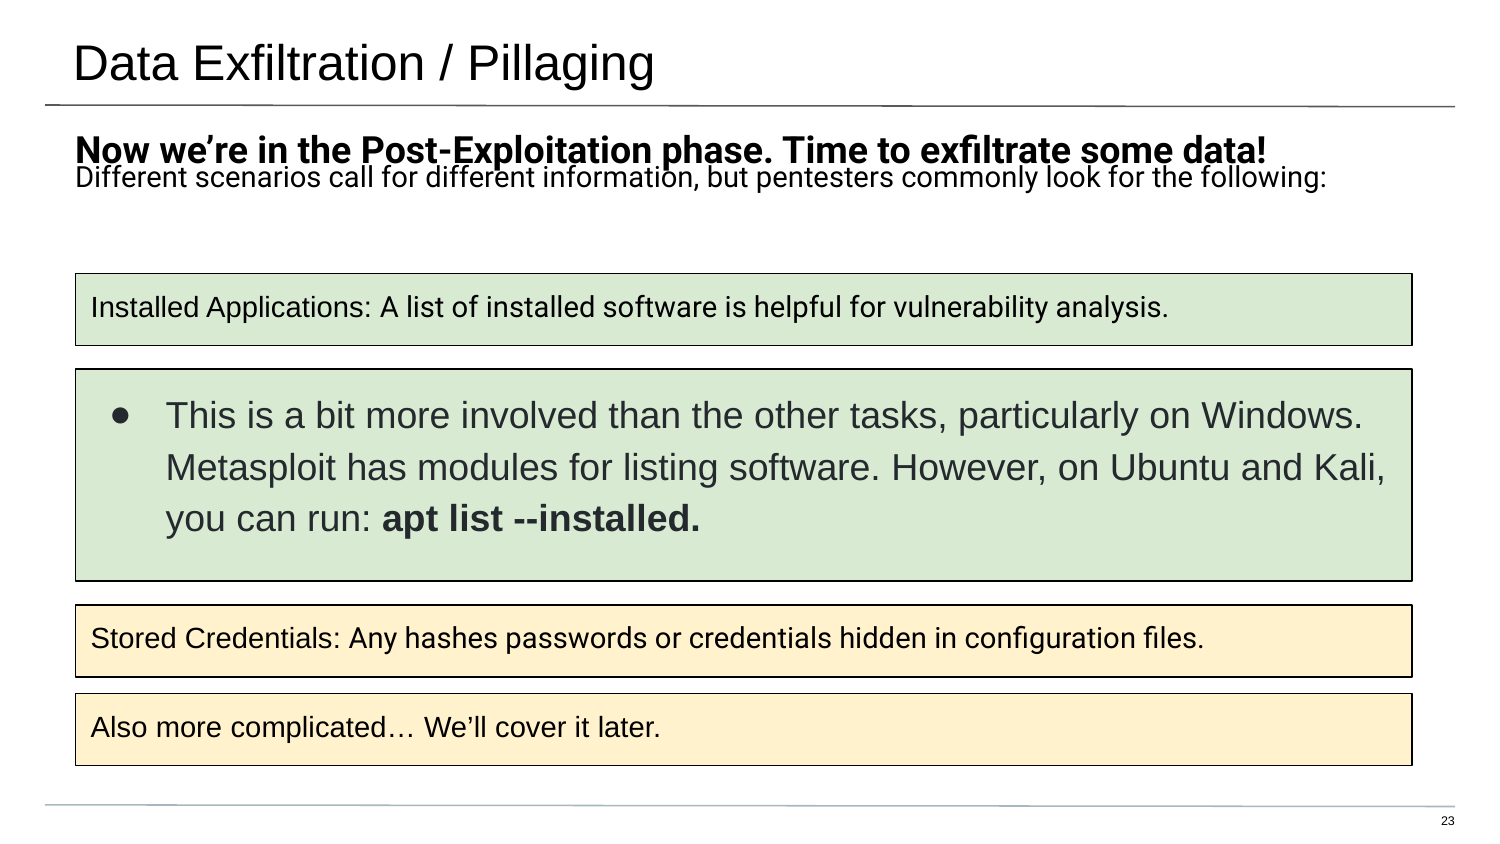

# Data Exfiltration / Pillaging
Now we’re in the Post-Exploitation phase. Time to exfiltrate some data!
Different scenarios call for different information, but pentesters commonly look for the following:
Installed Applications: A list of installed software is helpful for vulnerability analysis.
This is a bit more involved than the other tasks, particularly on Windows. Metasploit has modules for listing software. However, on Ubuntu and Kali, you can run: apt list --installed.

Stored Credentials: Any hashes passwords or credentials hidden in configuration files.
Also more complicated… We’ll cover it later.

23